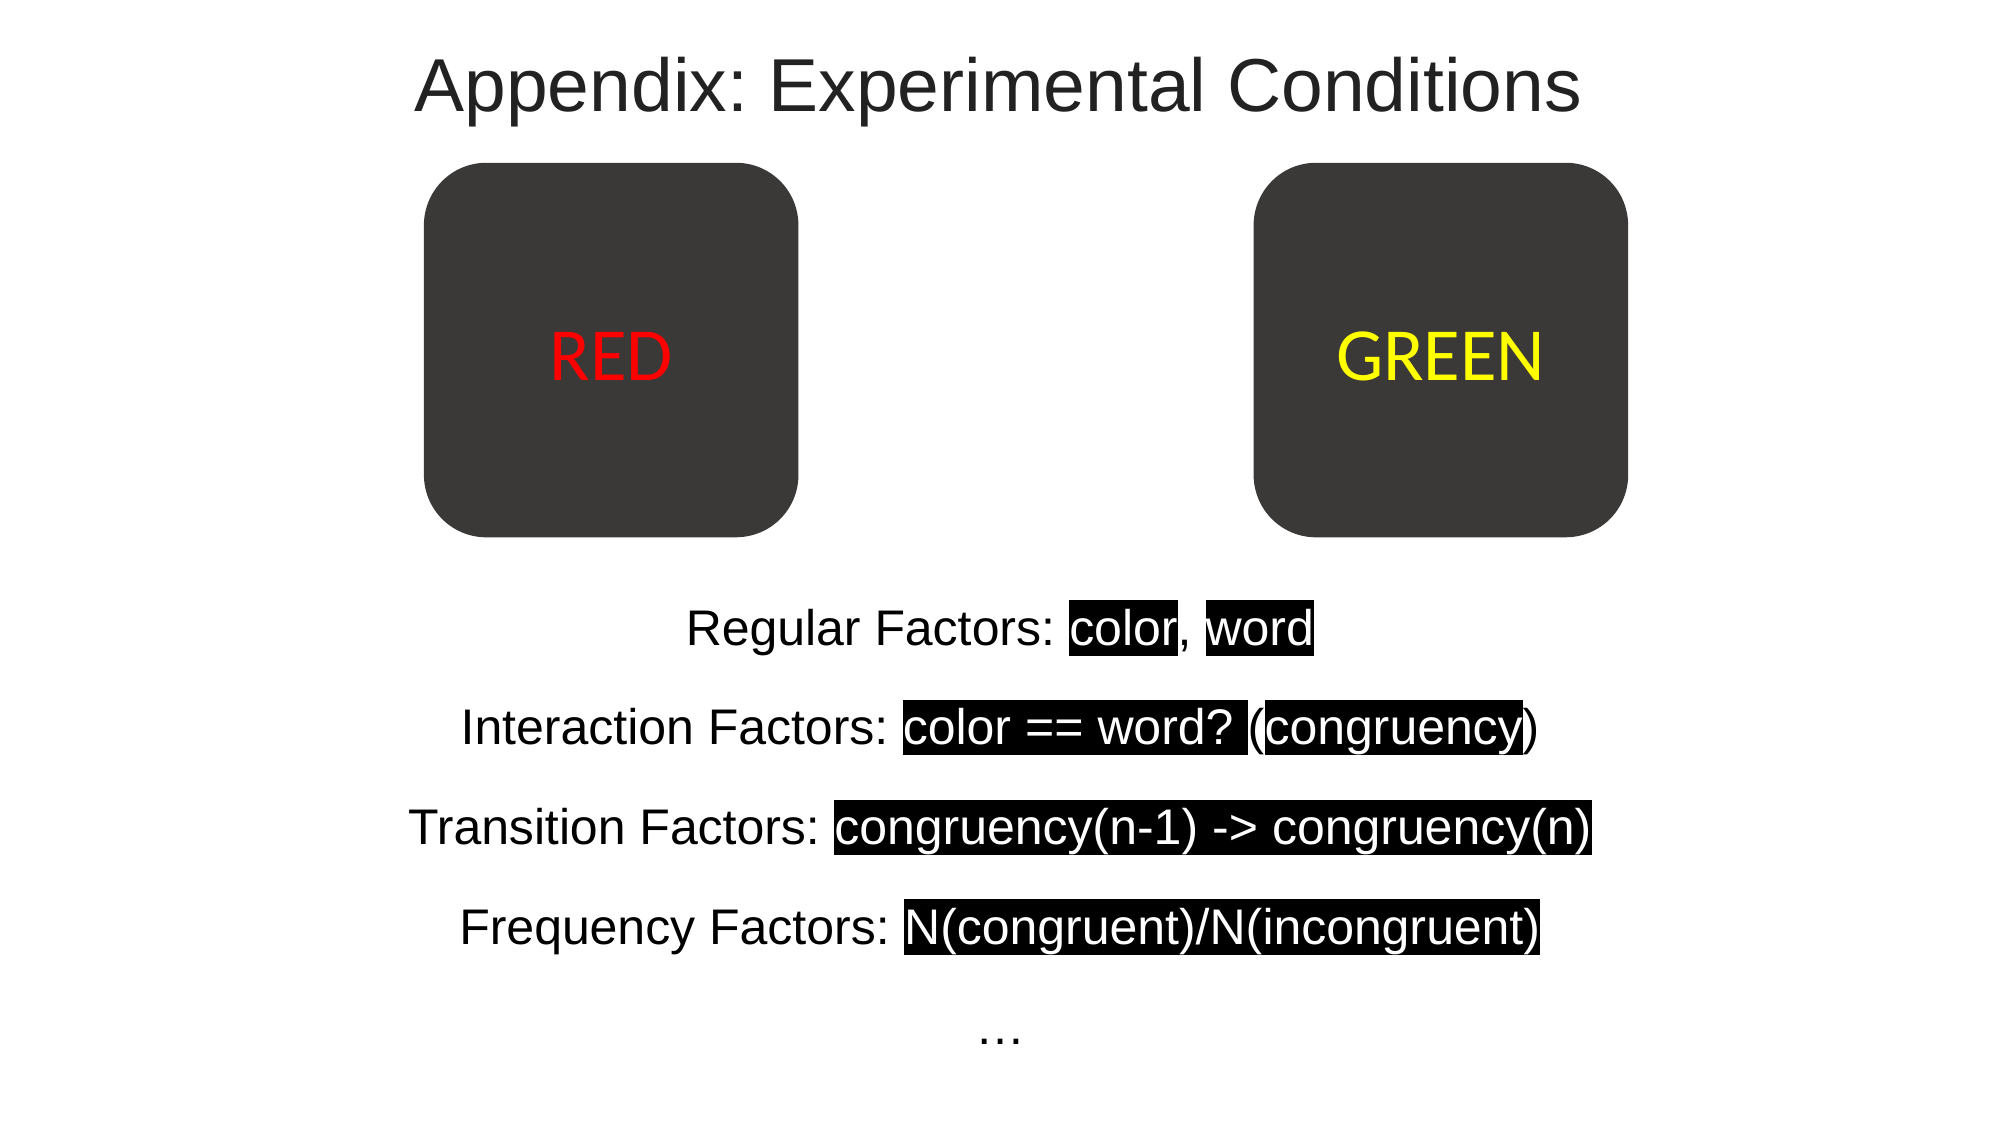

# Integrative Experiment Design
Appendix: Experimental Conditions

RED
GREEN
Regular Factors: color, word
Interaction Factors: color == word? (congruency)
Transition Factors: congruency(n-1) -> congruency(n)
Frequency Factors: N(congruent)/N(incongruent)
…